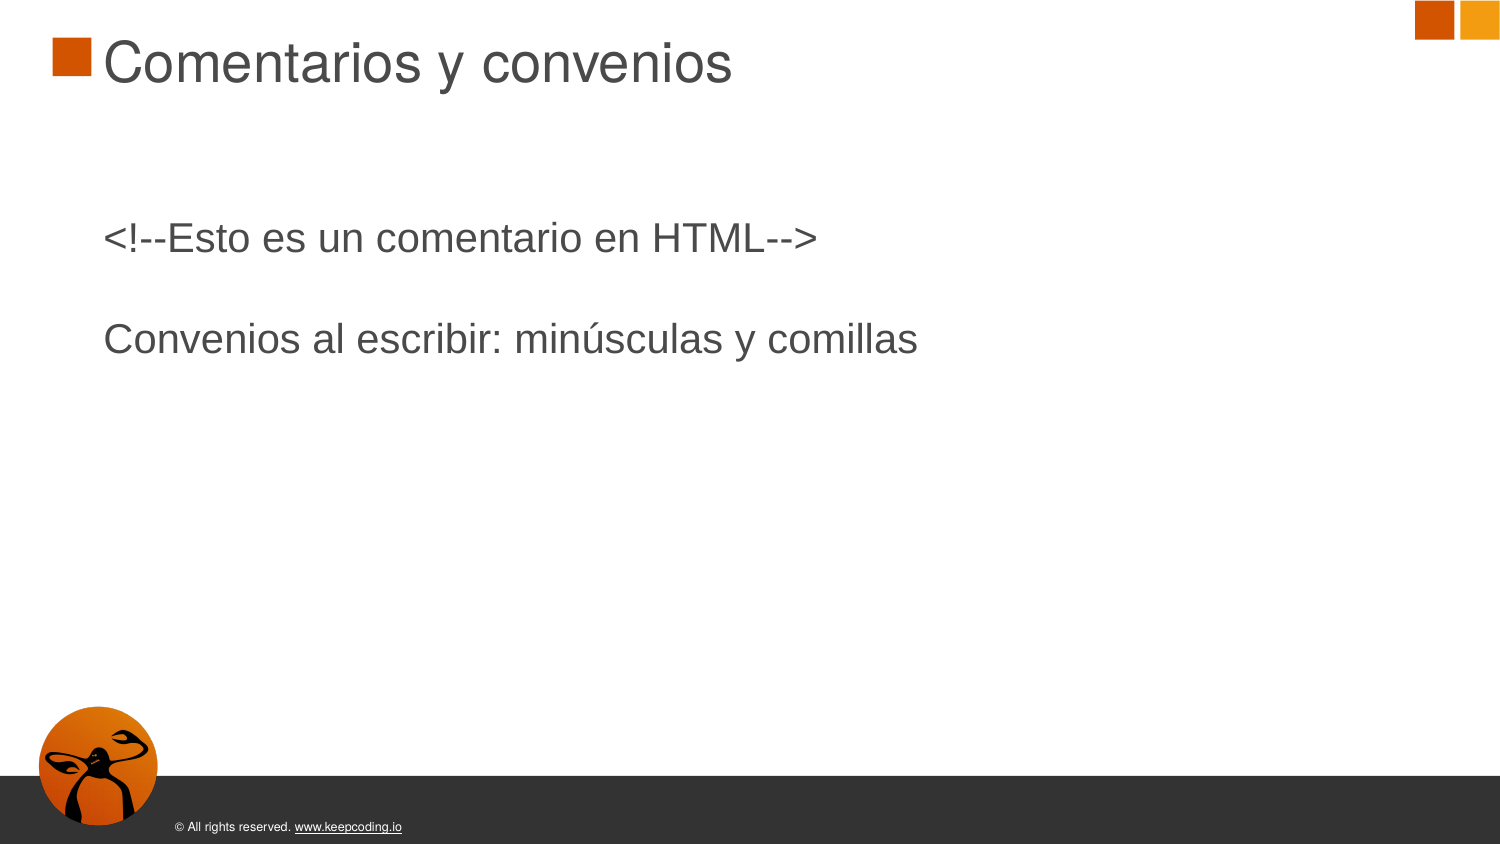

# Comentarios y convenios
<!--Esto es un comentario en HTML-->
Convenios al escribir: minúsculas y comillas